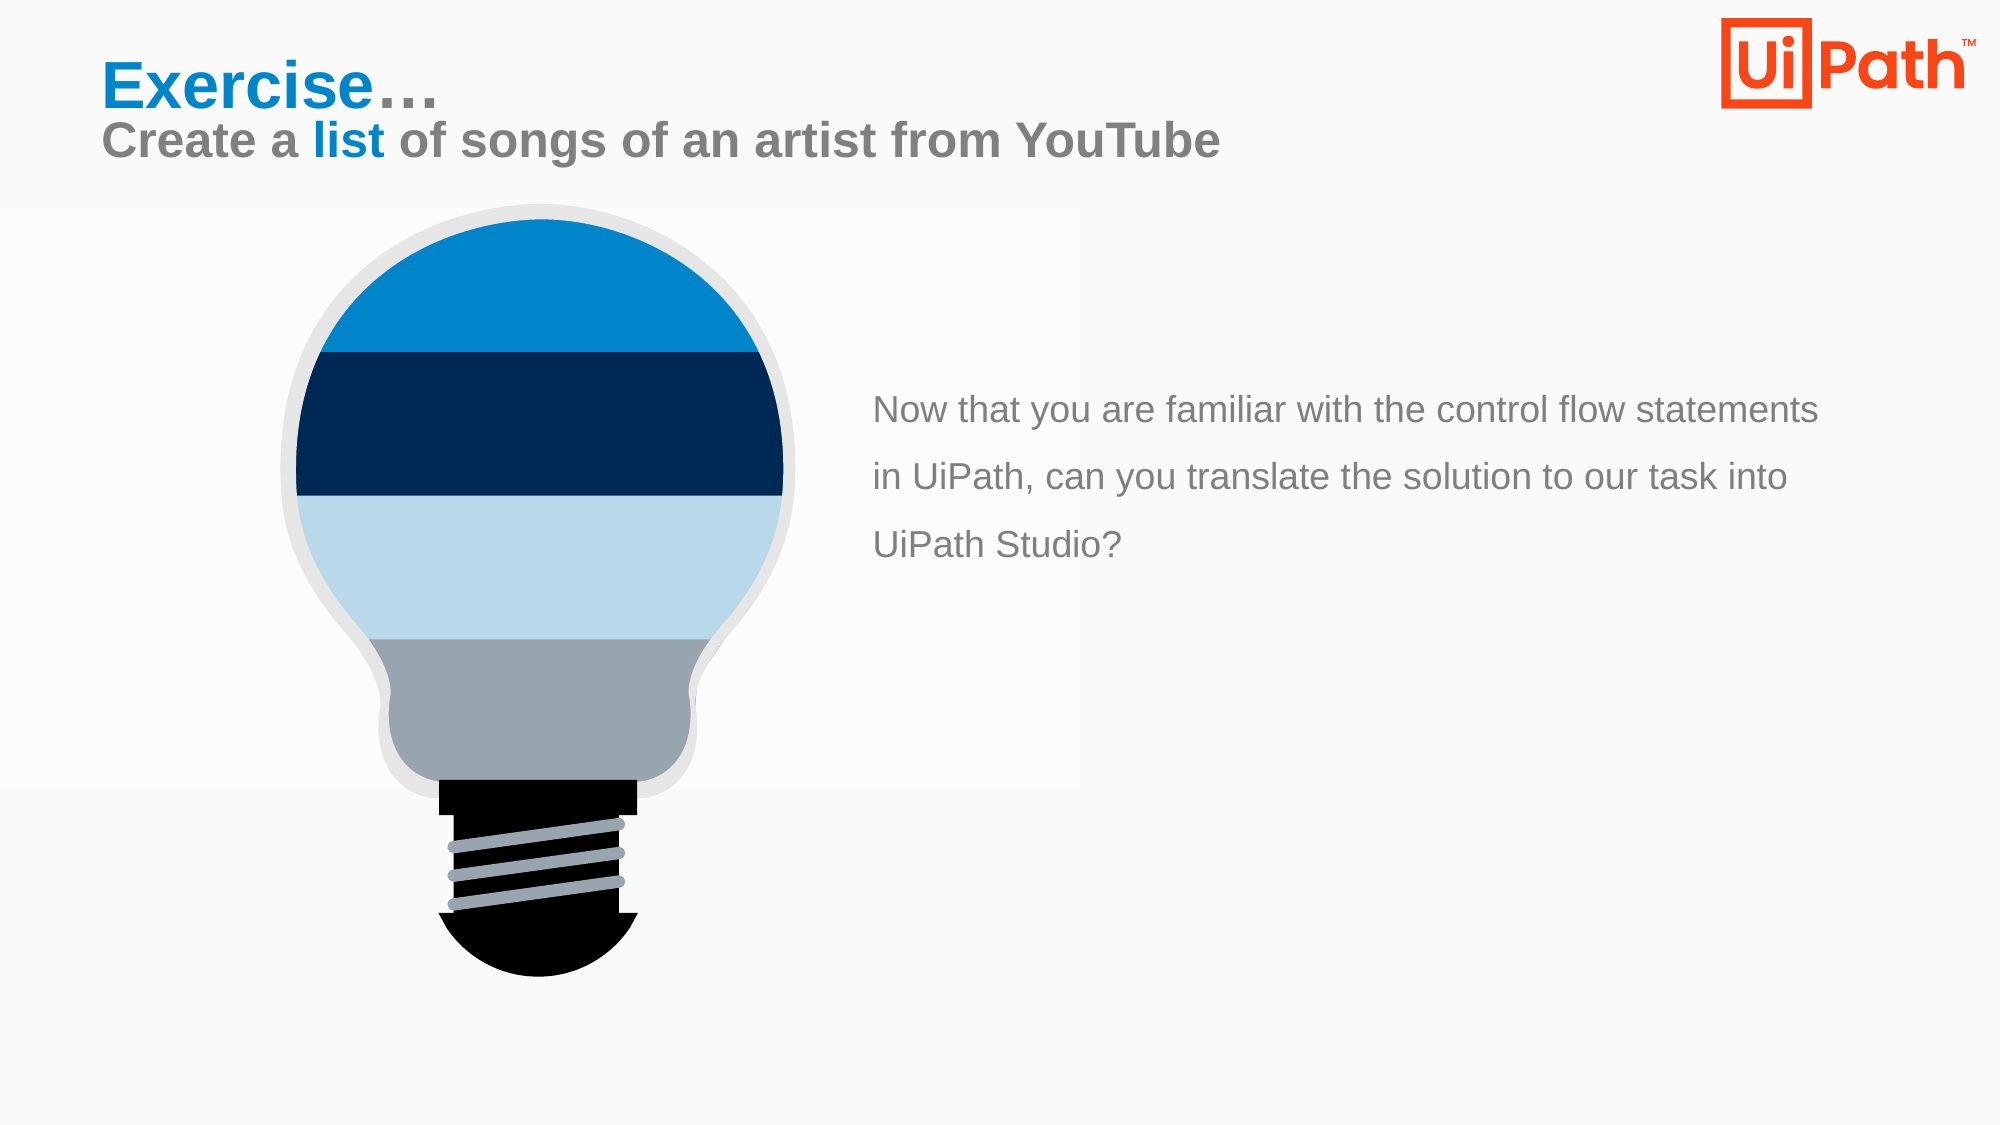

Exercise…
Create a list of songs of an artist from YouTube

Now that you are familiar with the control flow statements in UiPath, can you translate the solution to our task into UiPath Studio?